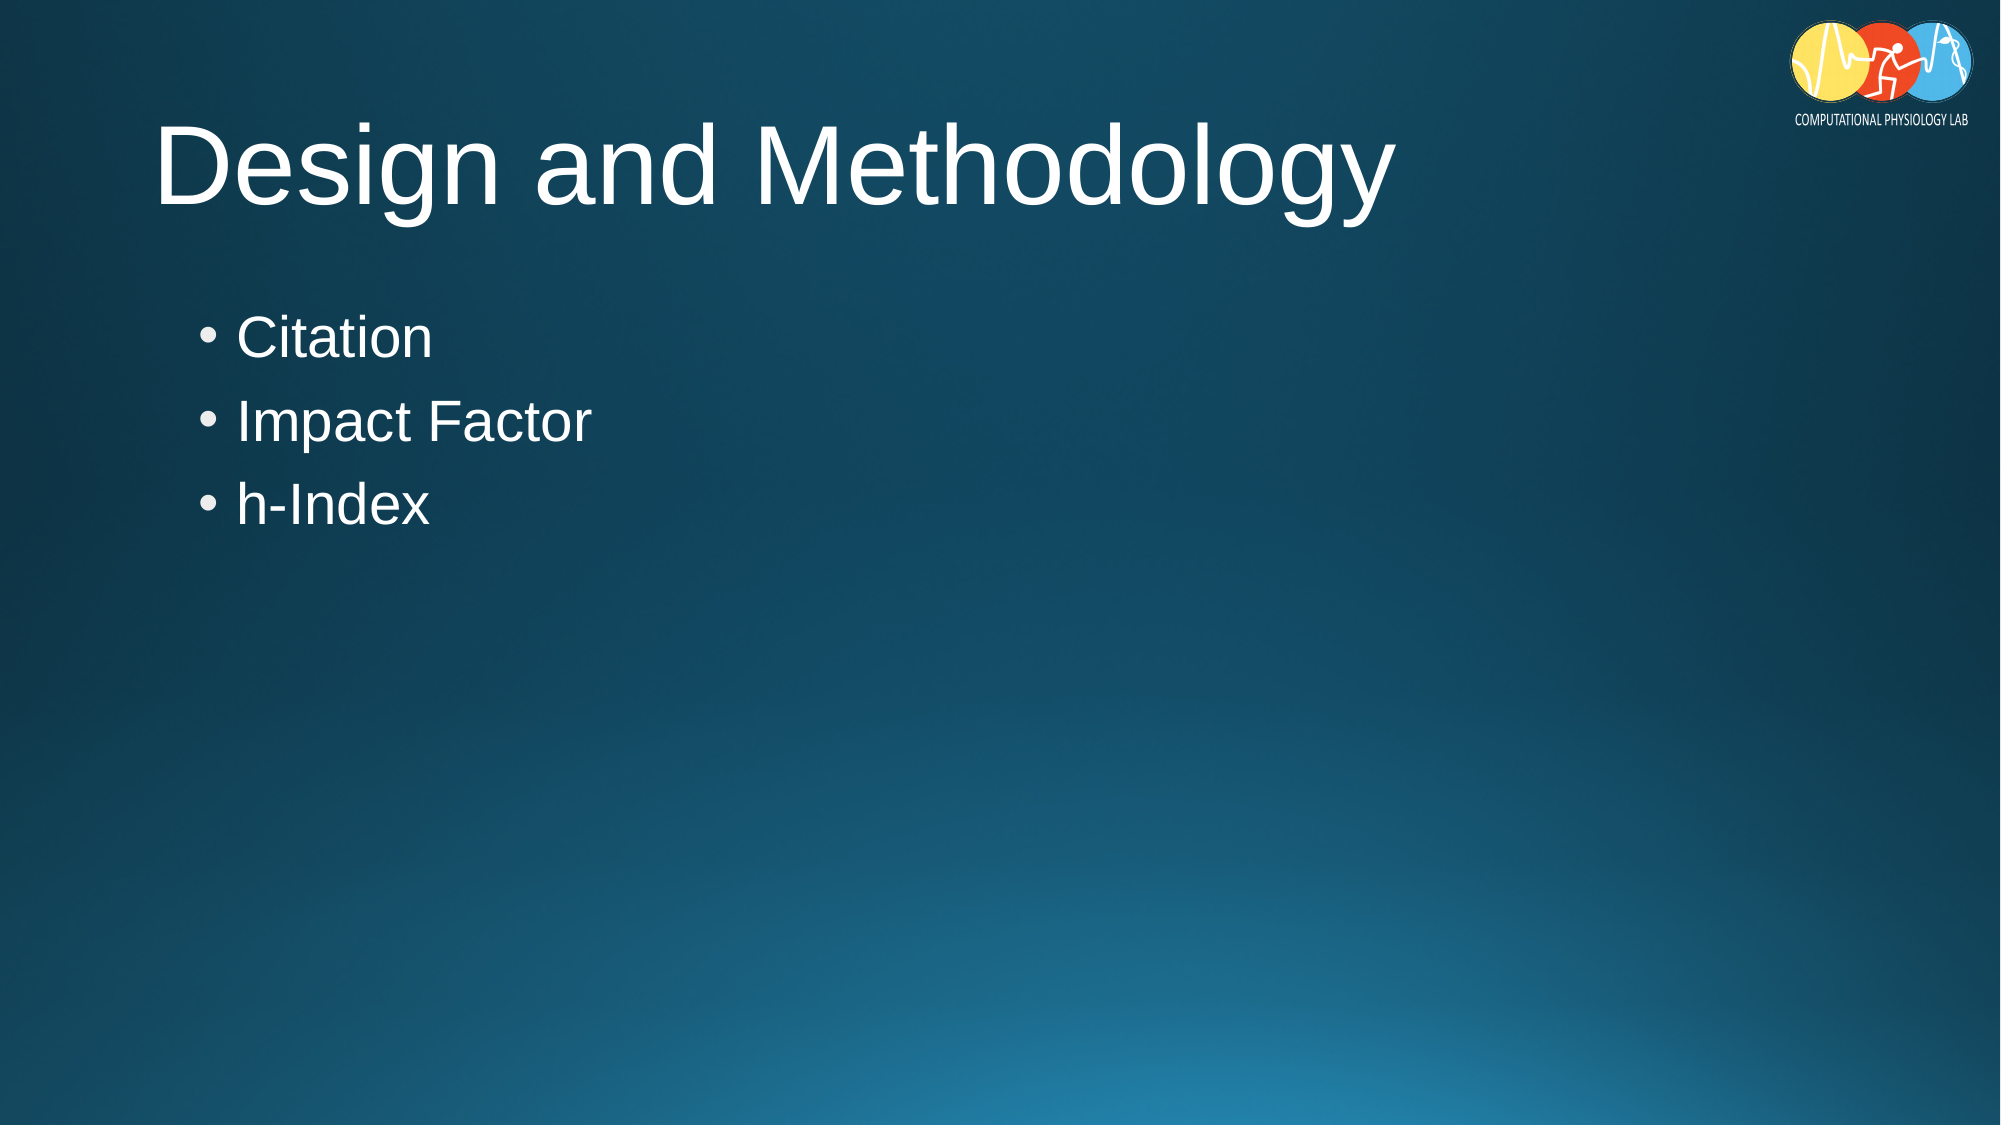

# Design and Methodology
Citation
Impact Factor
h-Index